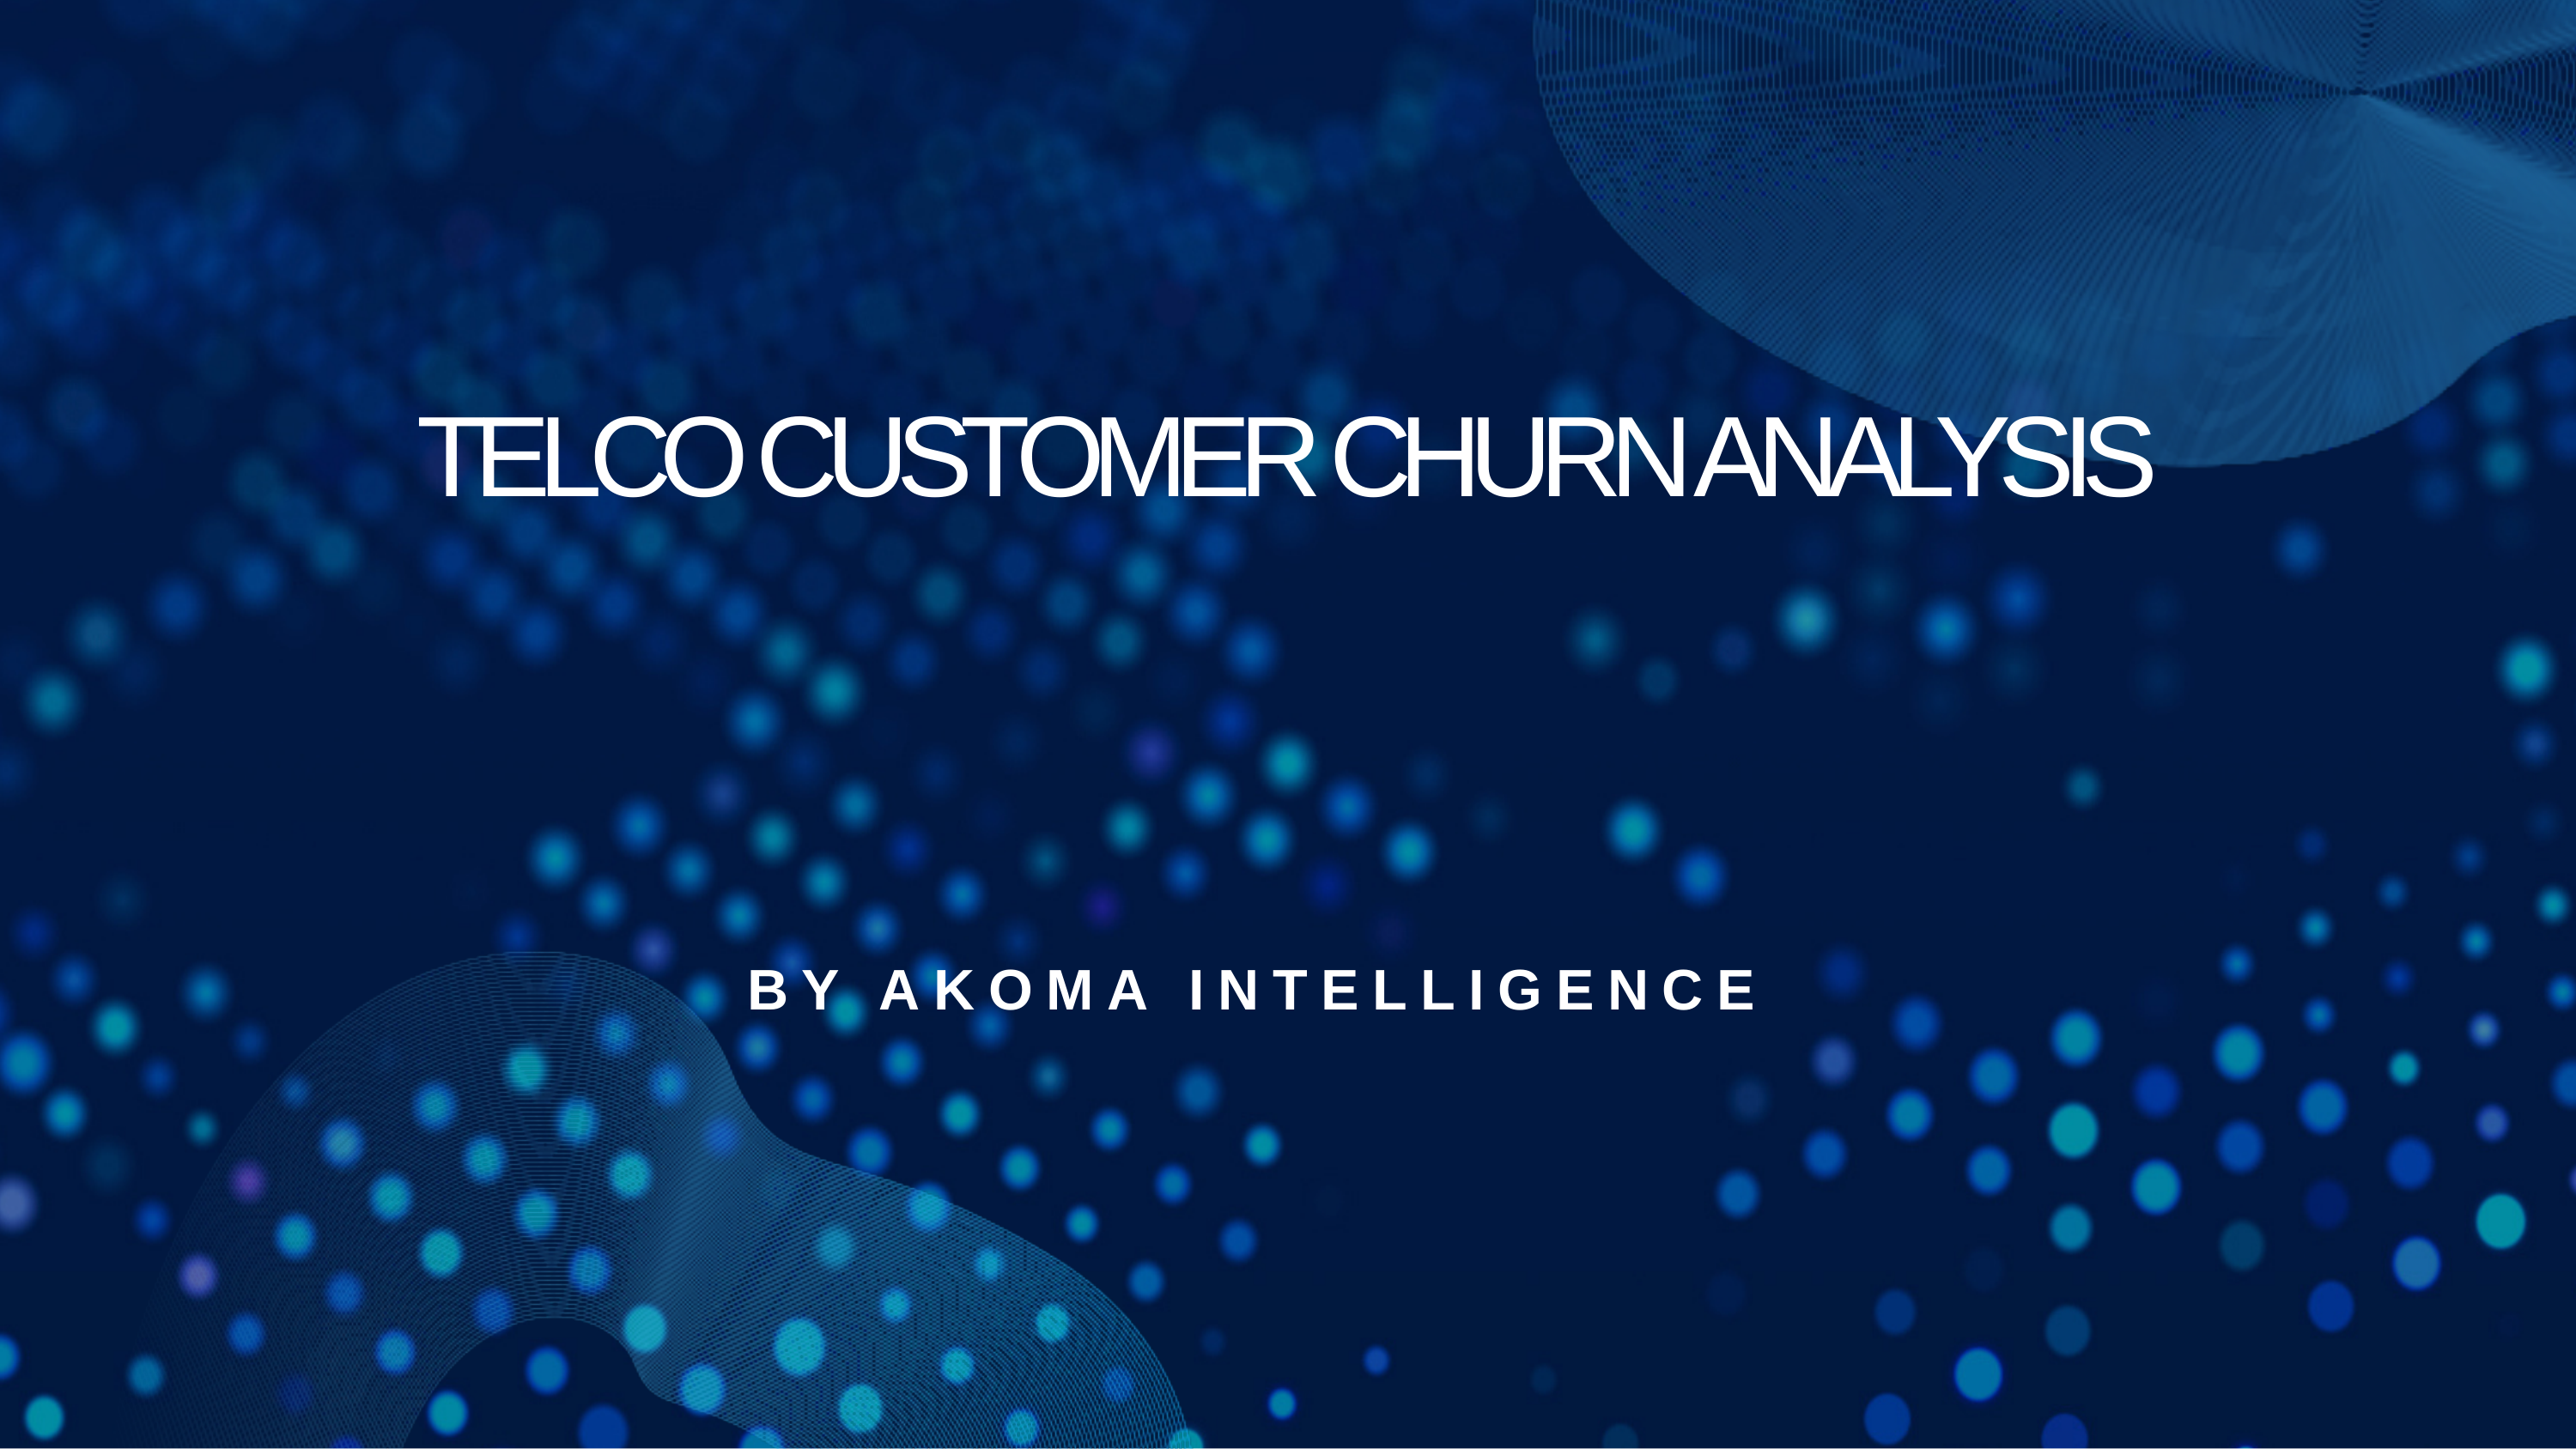

TELCO CUSTOMER CHURN ANALYSIS
BY AKOMA INTELLIGENCE